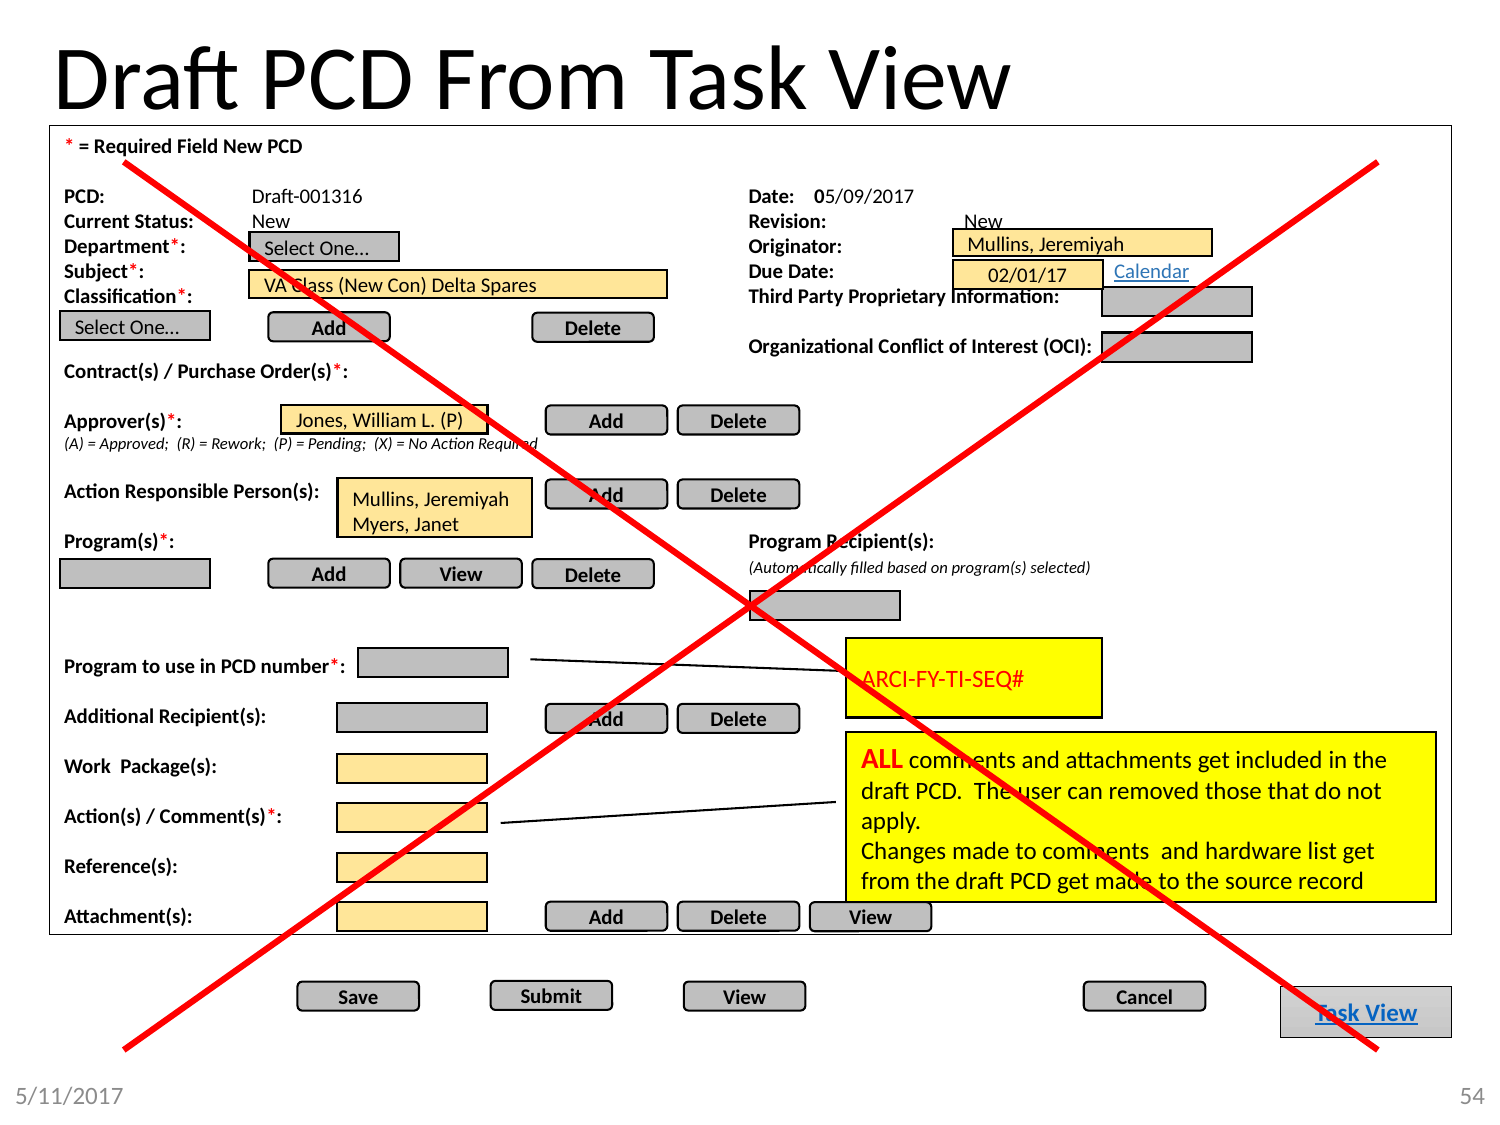

# Draft PCD From Task View
* = Required Field New PCD

PCD:	Draft-001316 	Date:	05/09/2017
Current Status:	New 	Revision:	New
Department*: 		Originator:
Subject*:		Due Date:      		Calendar
Classification*: 		Third Party Proprietary Information:

		Organizational Conflict of Interest (OCI):
Contract(s) / Purchase Order(s)*:

Approver(s)*:
(A) = Approved;  (R) = Rework;  (P) = Pending;  (X) = No Action Required

Action Responsible Person(s):

Program(s)*: 		Program Recipient(s):
		(Automatically filled based on program(s) selected)

Program to use in PCD number*:

Additional Recipient(s):

Work  Package(s):

Action(s) / Comment(s)*:

Reference(s):

Attachment(s):
Mullins, Jeremiyah
Select One…
02/01/17
VA Class (New Con) Delta Spares

Select One…
Add
Delete

Jones, William L. (P)
Add
Delete
Mullins, Jeremiyah
Myers, Janet
Add
Delete

Add
View
Delete

ARCI-FY-TI-SEQ#

Add
Delete
ALL comments and attachments get included in the draft PCD.  The user can removed those that do not apply.
Changes made to comments  and hardware list get from the draft PCD get made to the source record

Add
Delete
View
Submit
Save
View
Cancel
Task View

54
5/11/2017